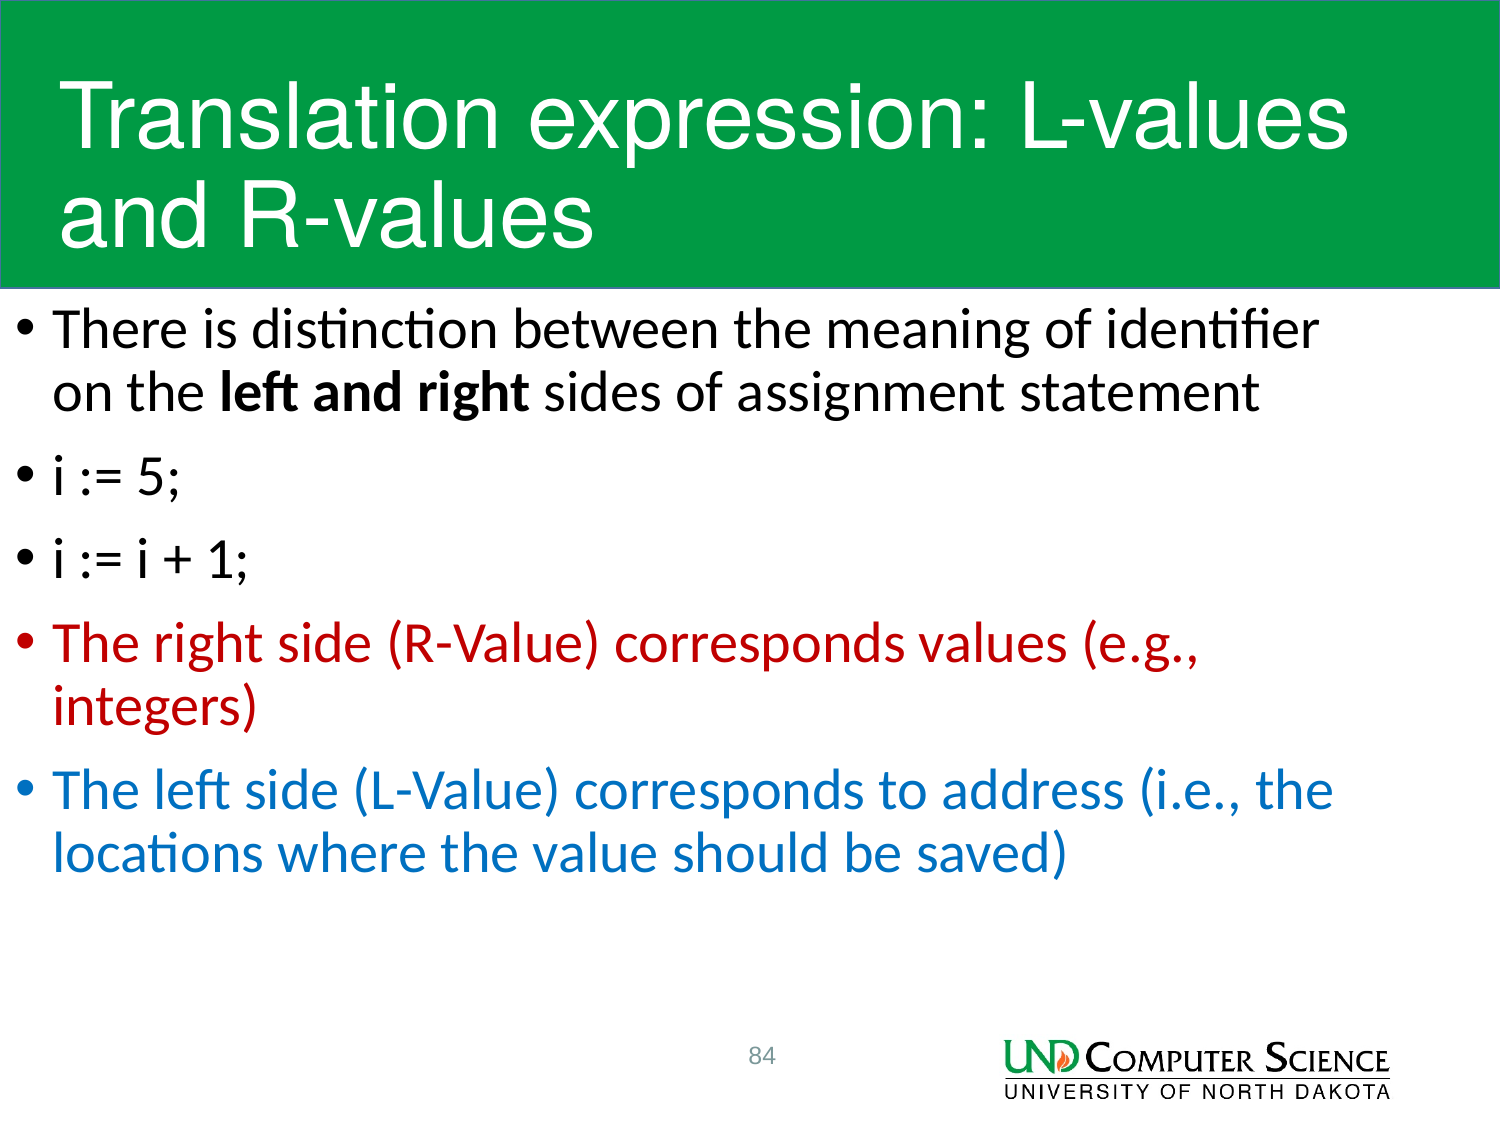

# Translation expression: L-values and R-values
There is distinction between the meaning of identifier on the left and right sides of assignment statement
i := 5;
i := i + 1;
The right side (R-Value) corresponds values (e.g., integers)
The left side (L-Value) corresponds to address (i.e., the locations where the value should be saved)

84